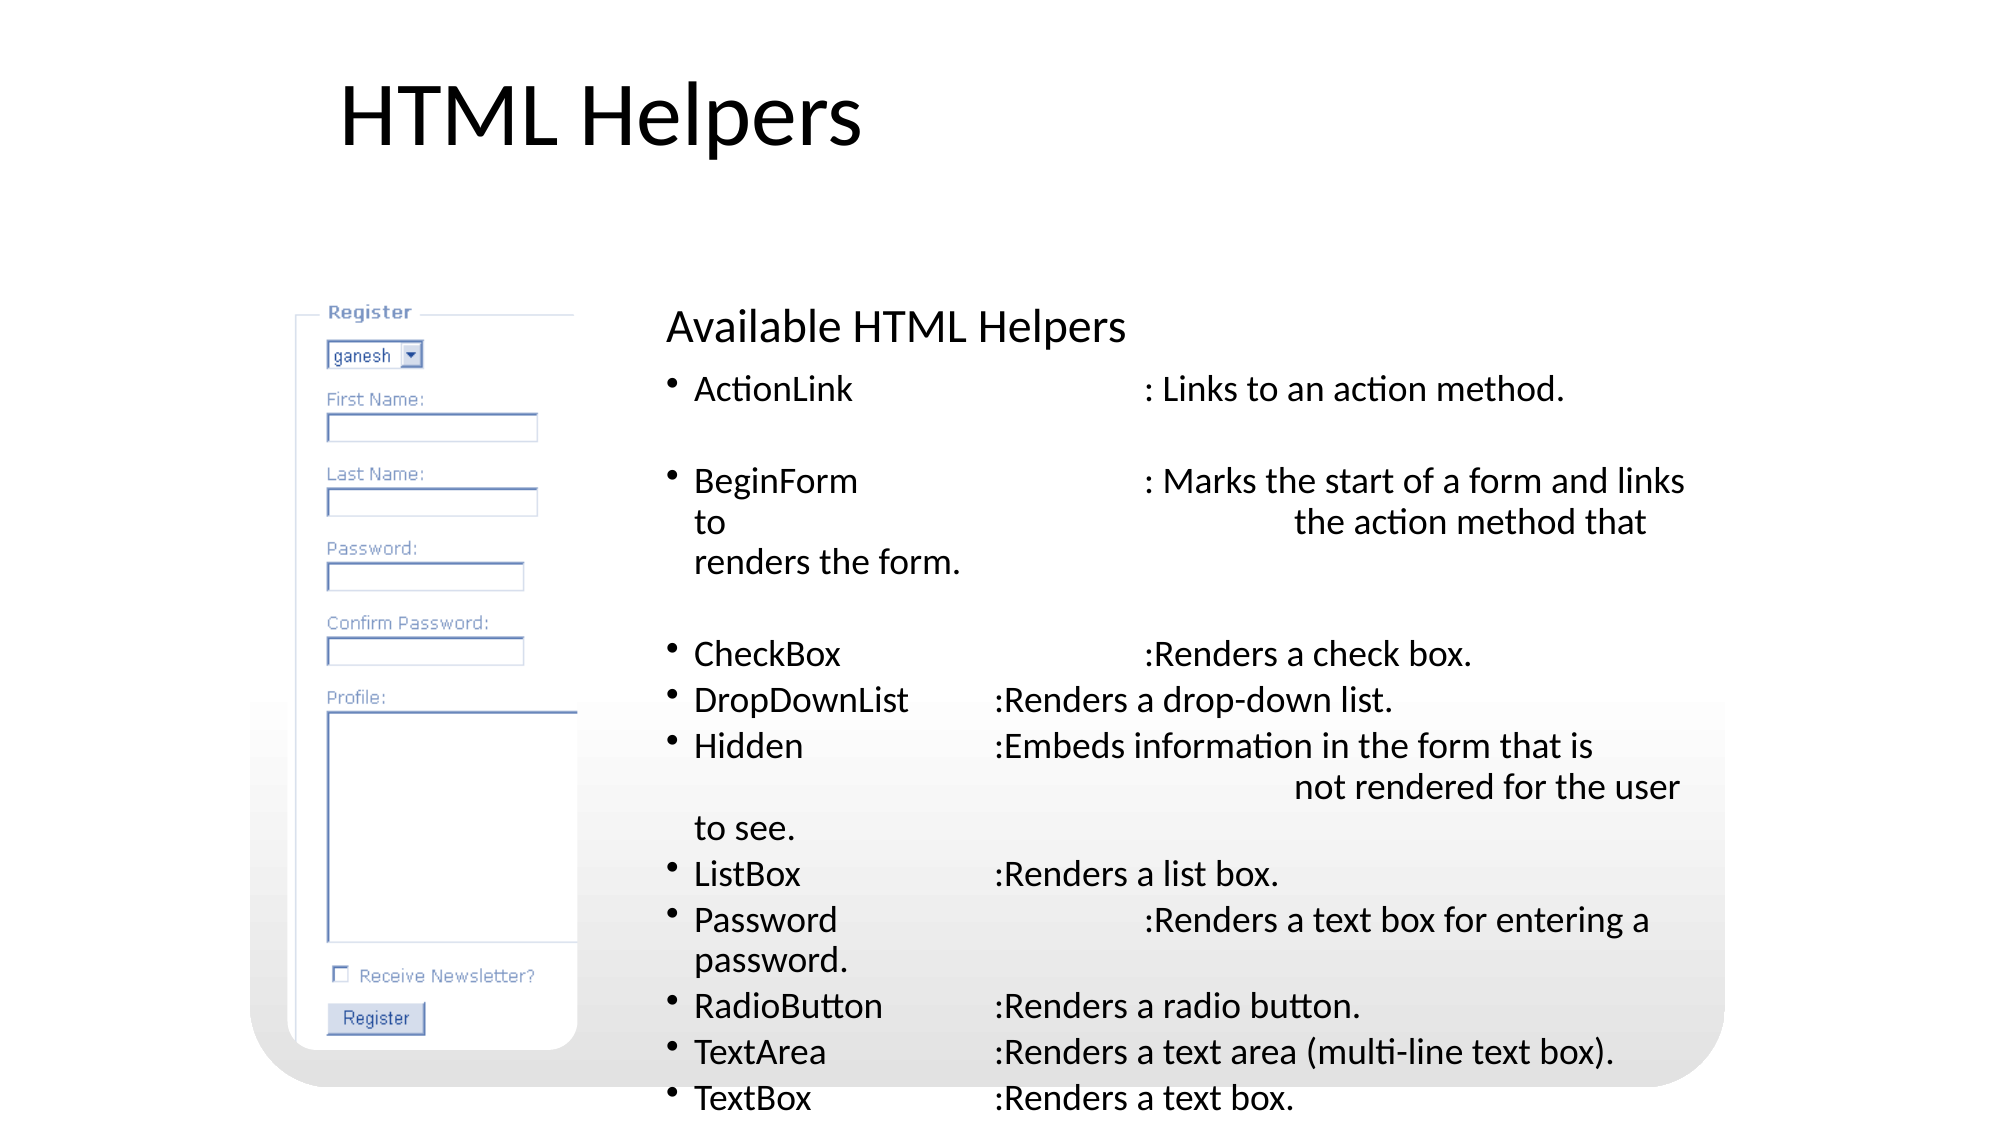

# HTML Helpers
Available HTML Helpers
ActionLink 		: Links to an action method.

BeginForm  		: Marks the start of a form and links to 				the action method that renders the form.

CheckBox  		:Renders a check box.
DropDownList  	:Renders a drop-down list.
Hidden 		:Embeds information in the form that is 				not rendered for the user to see.
ListBox 		:Renders a list box.
Password 		:Renders a text box for entering a password.
RadioButton  	:Renders a radio button.
TextArea		:Renders a text area (multi-line text box).
TextBox 		:Renders a text box.